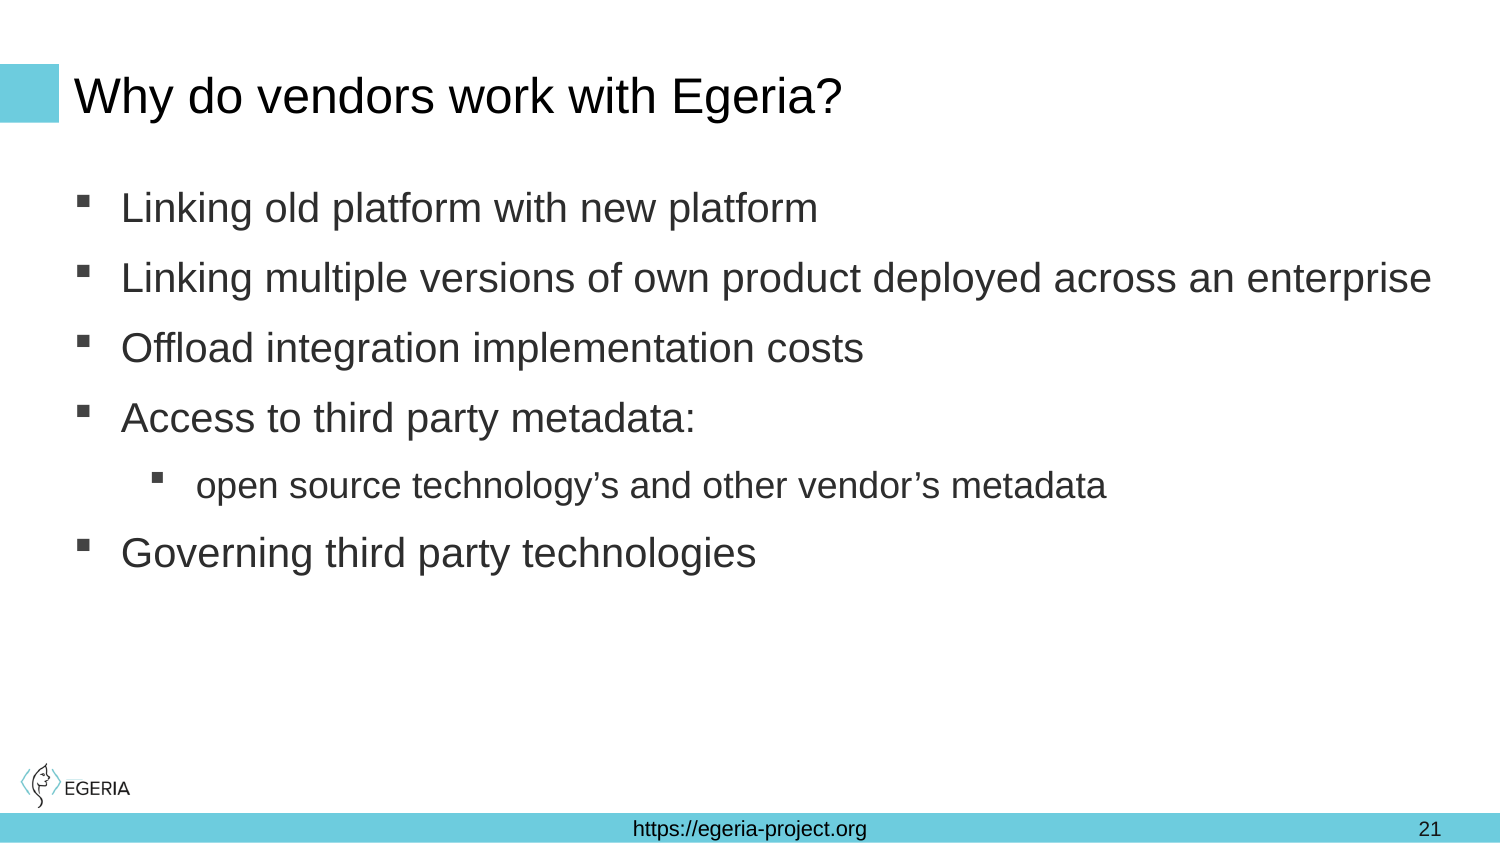

# Why do vendors work with Egeria?
Linking old platform with new platform
Linking multiple versions of own product deployed across an enterprise
Offload integration implementation costs
Access to third party metadata:
open source technology’s and other vendor’s metadata
Governing third party technologies
21